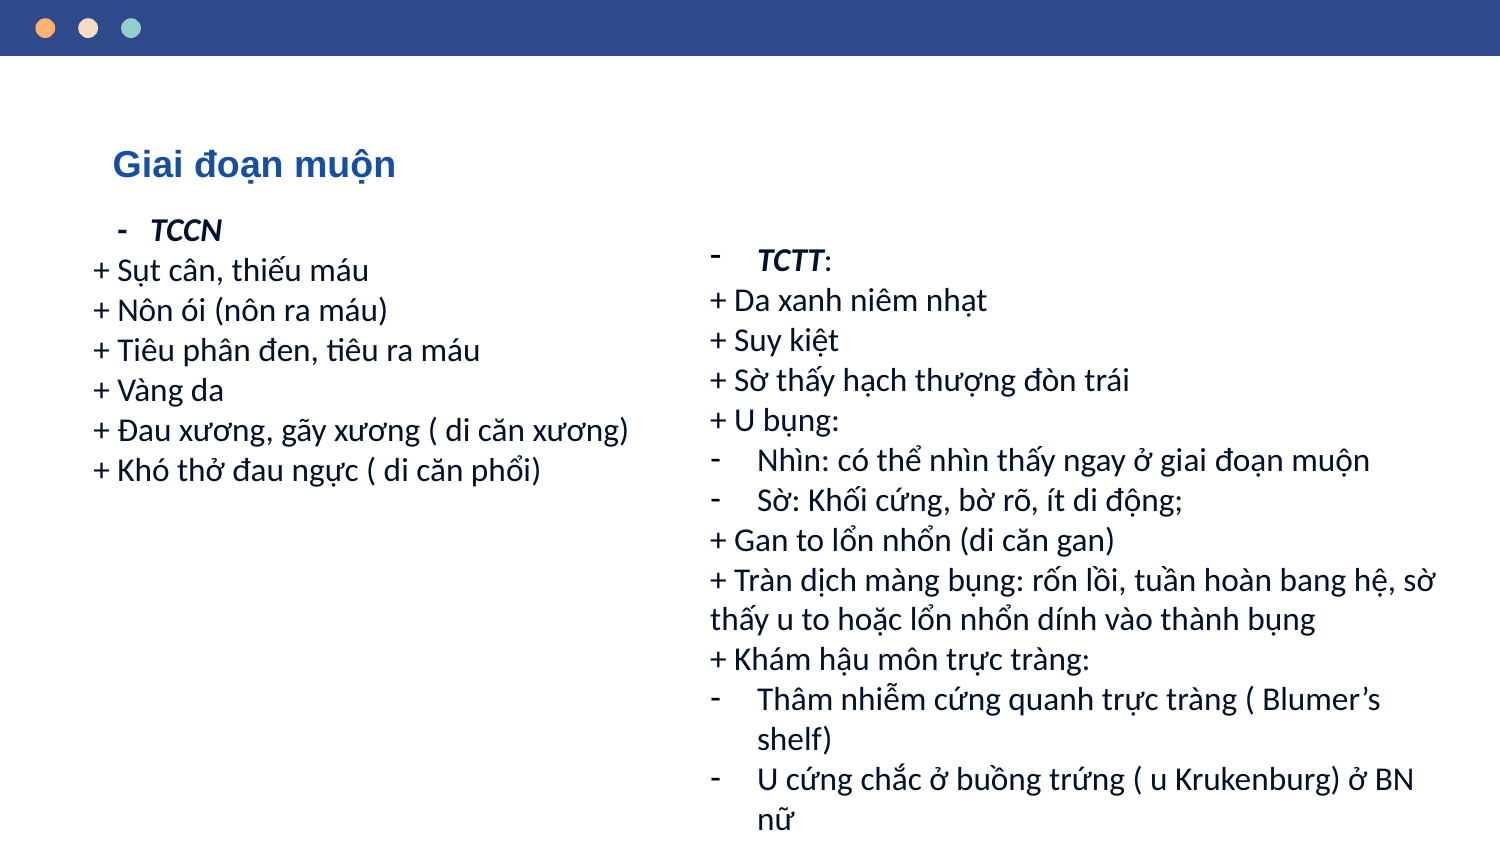

Giai đoạn muộn
-   TCCN
+ Sụt cân, thiếu máu
+ Nôn ói (nôn ra máu)
+ Tiêu phân đen, tiêu ra máu
+ Vàng da
+ Đau xương, gãy xương ( di căn xương)
+ Khó thở đau ngực ( di căn phổi)

TCTT:
+ Da xanh niêm nhạt
+ Suy kiệt
+ Sờ thấy hạch thượng đòn trái
+ U bụng:
Nhìn: có thể nhìn thấy ngay ở giai đoạn muộn
Sờ: Khối cứng, bờ rõ, ít di động;
+ Gan to lổn nhổn (di căn gan)
+ Tràn dịch màng bụng: rốn lồi, tuần hoàn bang hệ, sờ thấy u to hoặc lổn nhổn dính vào thành bụng
+ Khám hậu môn trực tràng:
Thâm nhiễm cứng quanh trực tràng ( Blumer’s shelf)
U cứng chắc ở buồng trứng ( u Krukenburg) ở BN nữ